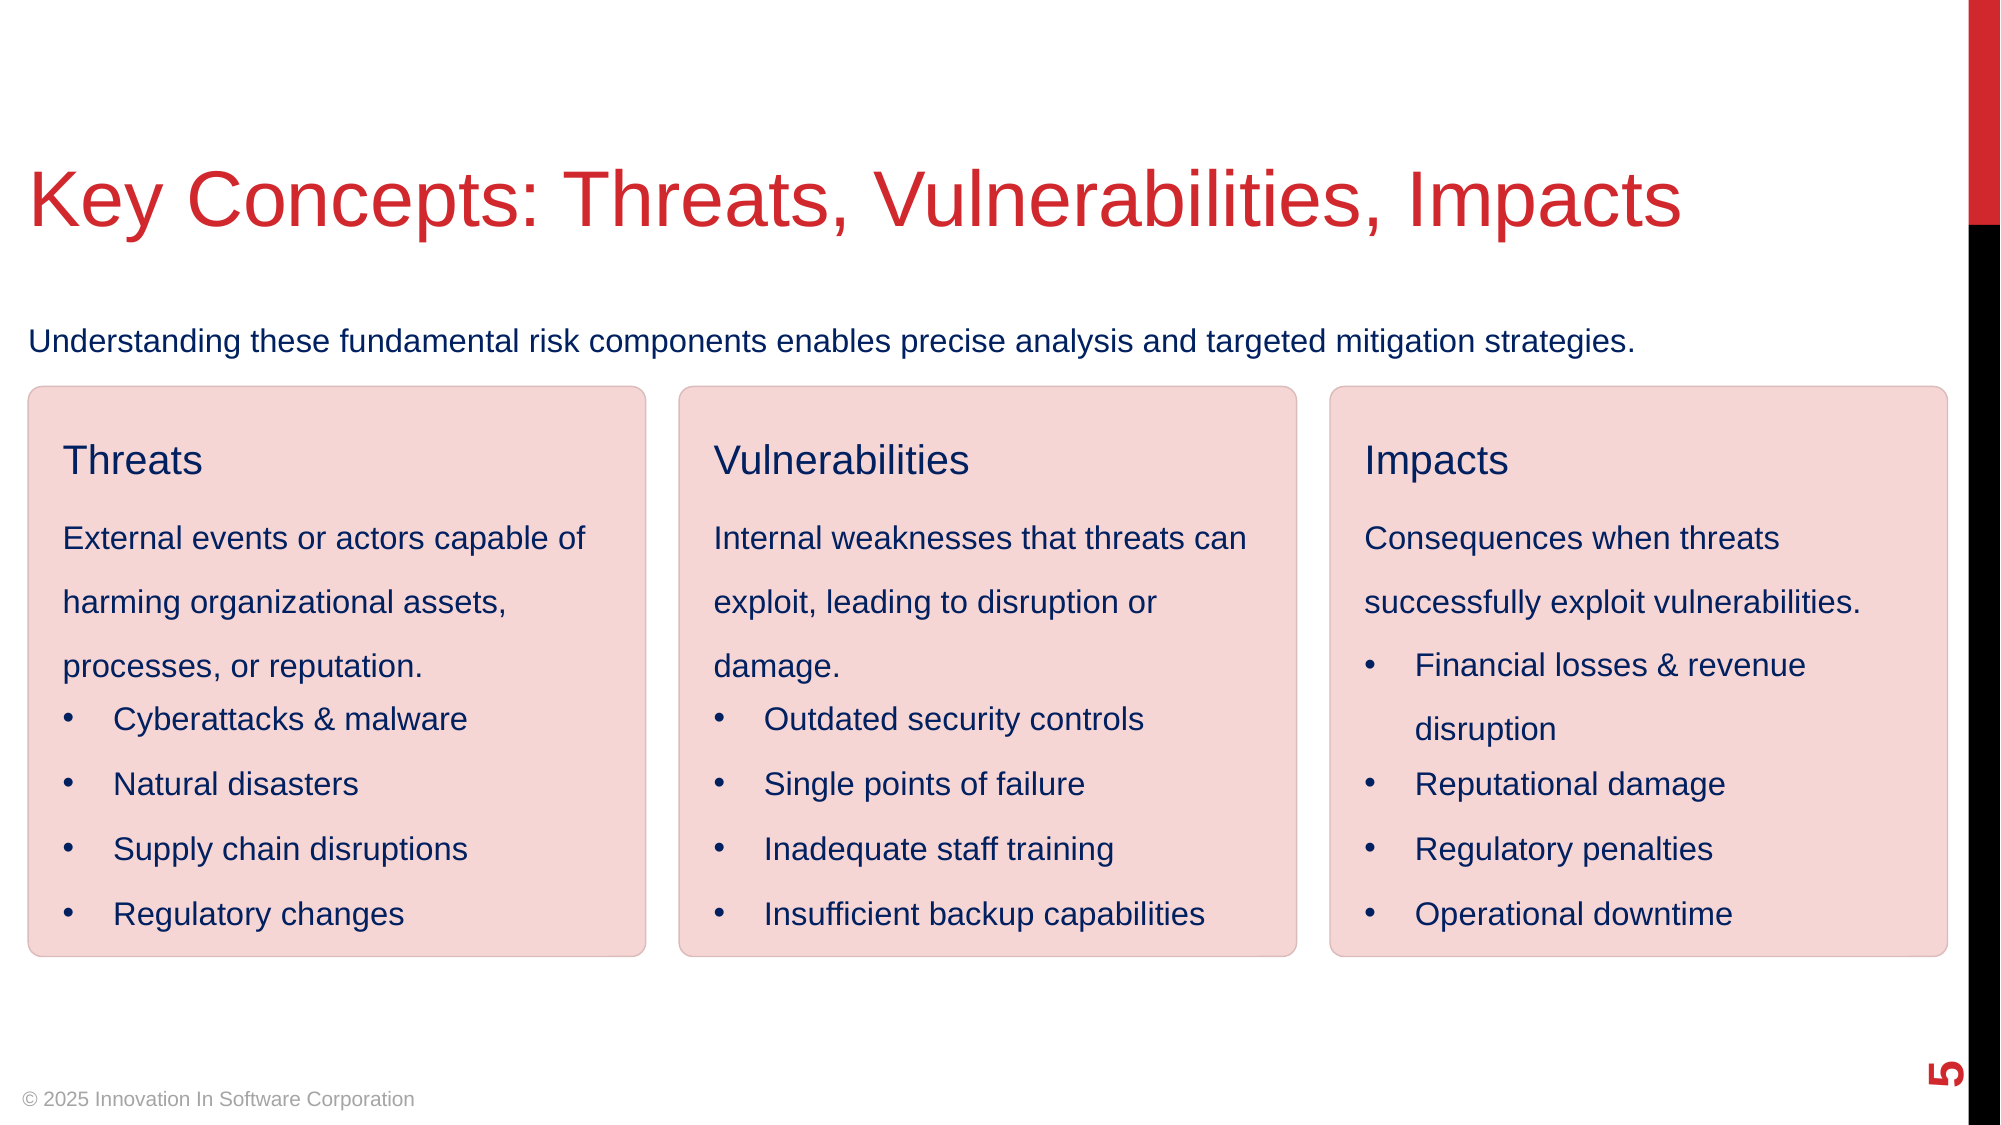

Key Concepts: Threats, Vulnerabilities, Impacts
Understanding these fundamental risk components enables precise analysis and targeted mitigation strategies.

Threats
Vulnerabilities
Impacts
External events or actors capable of harming organizational assets, processes, or reputation.
Internal weaknesses that threats can exploit, leading to disruption or damage.
Consequences when threats successfully exploit vulnerabilities.
Financial losses & revenue disruption
Cyberattacks & malware
Outdated security controls
Natural disasters
Single points of failure
Reputational damage
Supply chain disruptions
Inadequate staff training
Regulatory penalties
Regulatory changes
Insufficient backup capabilities
Operational downtime
5
© 2025 Innovation In Software Corporation